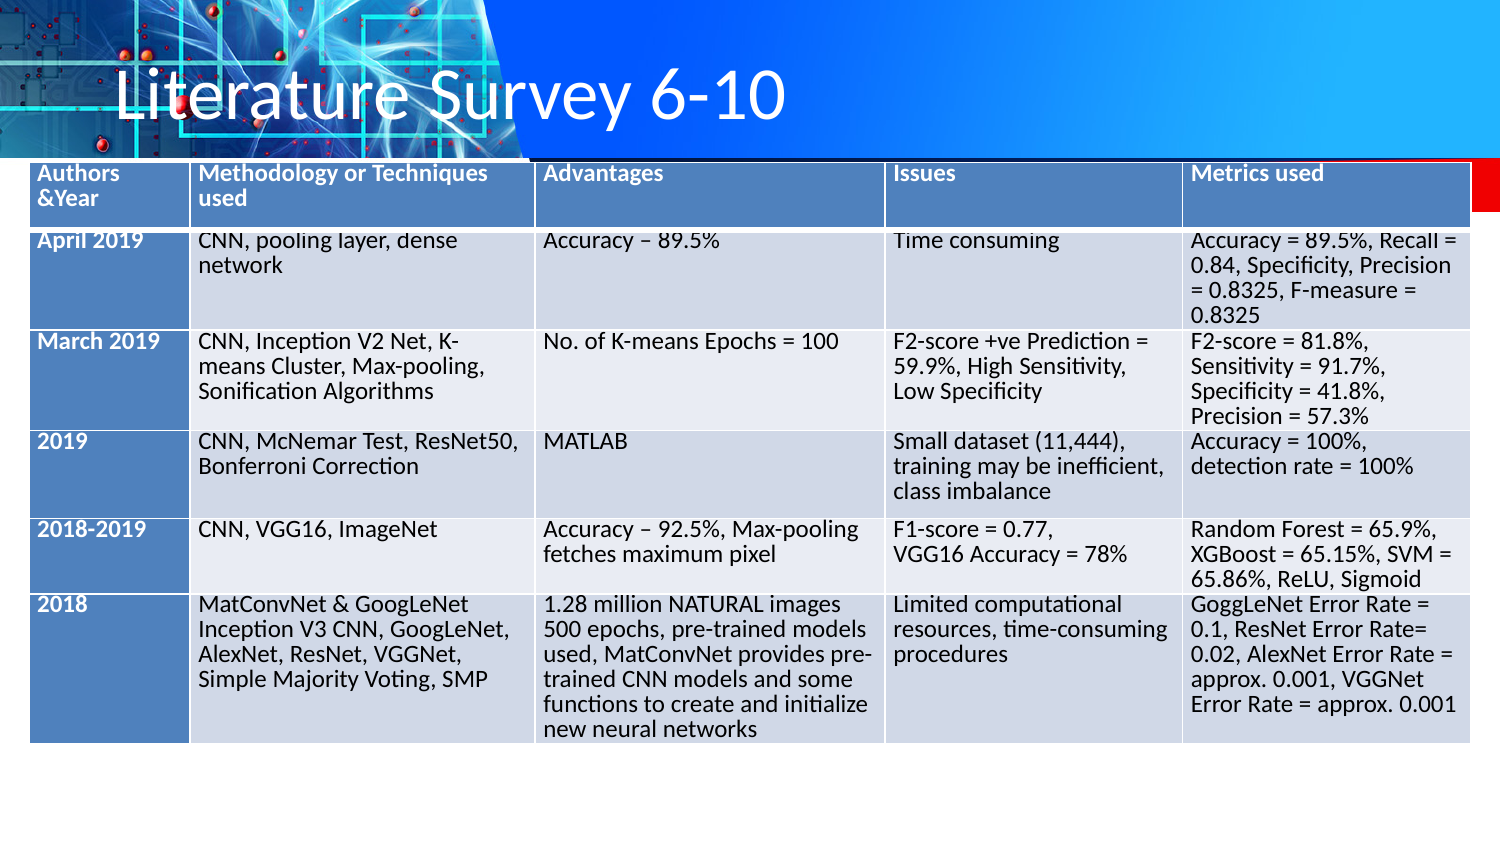

# Literature Survey 6-10
| Authors &Year | Methodology or Techniques used | Advantages | Issues | Metrics used |
| --- | --- | --- | --- | --- |
| April 2019 | CNN, pooling layer, dense network | Accuracy – 89.5% | Time consuming | Accuracy = 89.5%, Recall = 0.84, Specificity, Precision = 0.8325, F-measure = 0.8325 |
| March 2019 | CNN, Inception V2 Net, K-means Cluster, Max-pooling, Sonification Algorithms | No. of K-means Epochs = 100 | F2-score +ve Prediction = 59.9%, High Sensitivity, Low Specificity | F2-score = 81.8%, Sensitivity = 91.7%, Specificity = 41.8%, Precision = 57.3% |
| 2019 | CNN, McNemar Test, ResNet50, Bonferroni Correction | MATLAB | Small dataset (11,444), training may be inefficient, class imbalance | Accuracy = 100%, detection rate = 100% |
| 2018-2019 | CNN, VGG16, ImageNet | Accuracy – 92.5%, Max-pooling fetches maximum pixel | F1-score = 0.77, VGG16 Accuracy = 78% | Random Forest = 65.9%, XGBoost = 65.15%, SVM = 65.86%, ReLU, Sigmoid |
| 2018 | MatConvNet & GoogLeNet Inception V3 CNN, GoogLeNet, AlexNet, ResNet, VGGNet, Simple Majority Voting, SMP | 1.28 million NATURAL images 500 epochs, pre-trained models used, MatConvNet provides pre-trained CNN models and some functions to create and initialize new neural networks | Limited computational resources, time-consuming procedures | GoggLeNet Error Rate = 0.1, ResNet Error Rate= 0.02, AlexNet Error Rate = approx. 0.001, VGGNet Error Rate = approx. 0.001 |